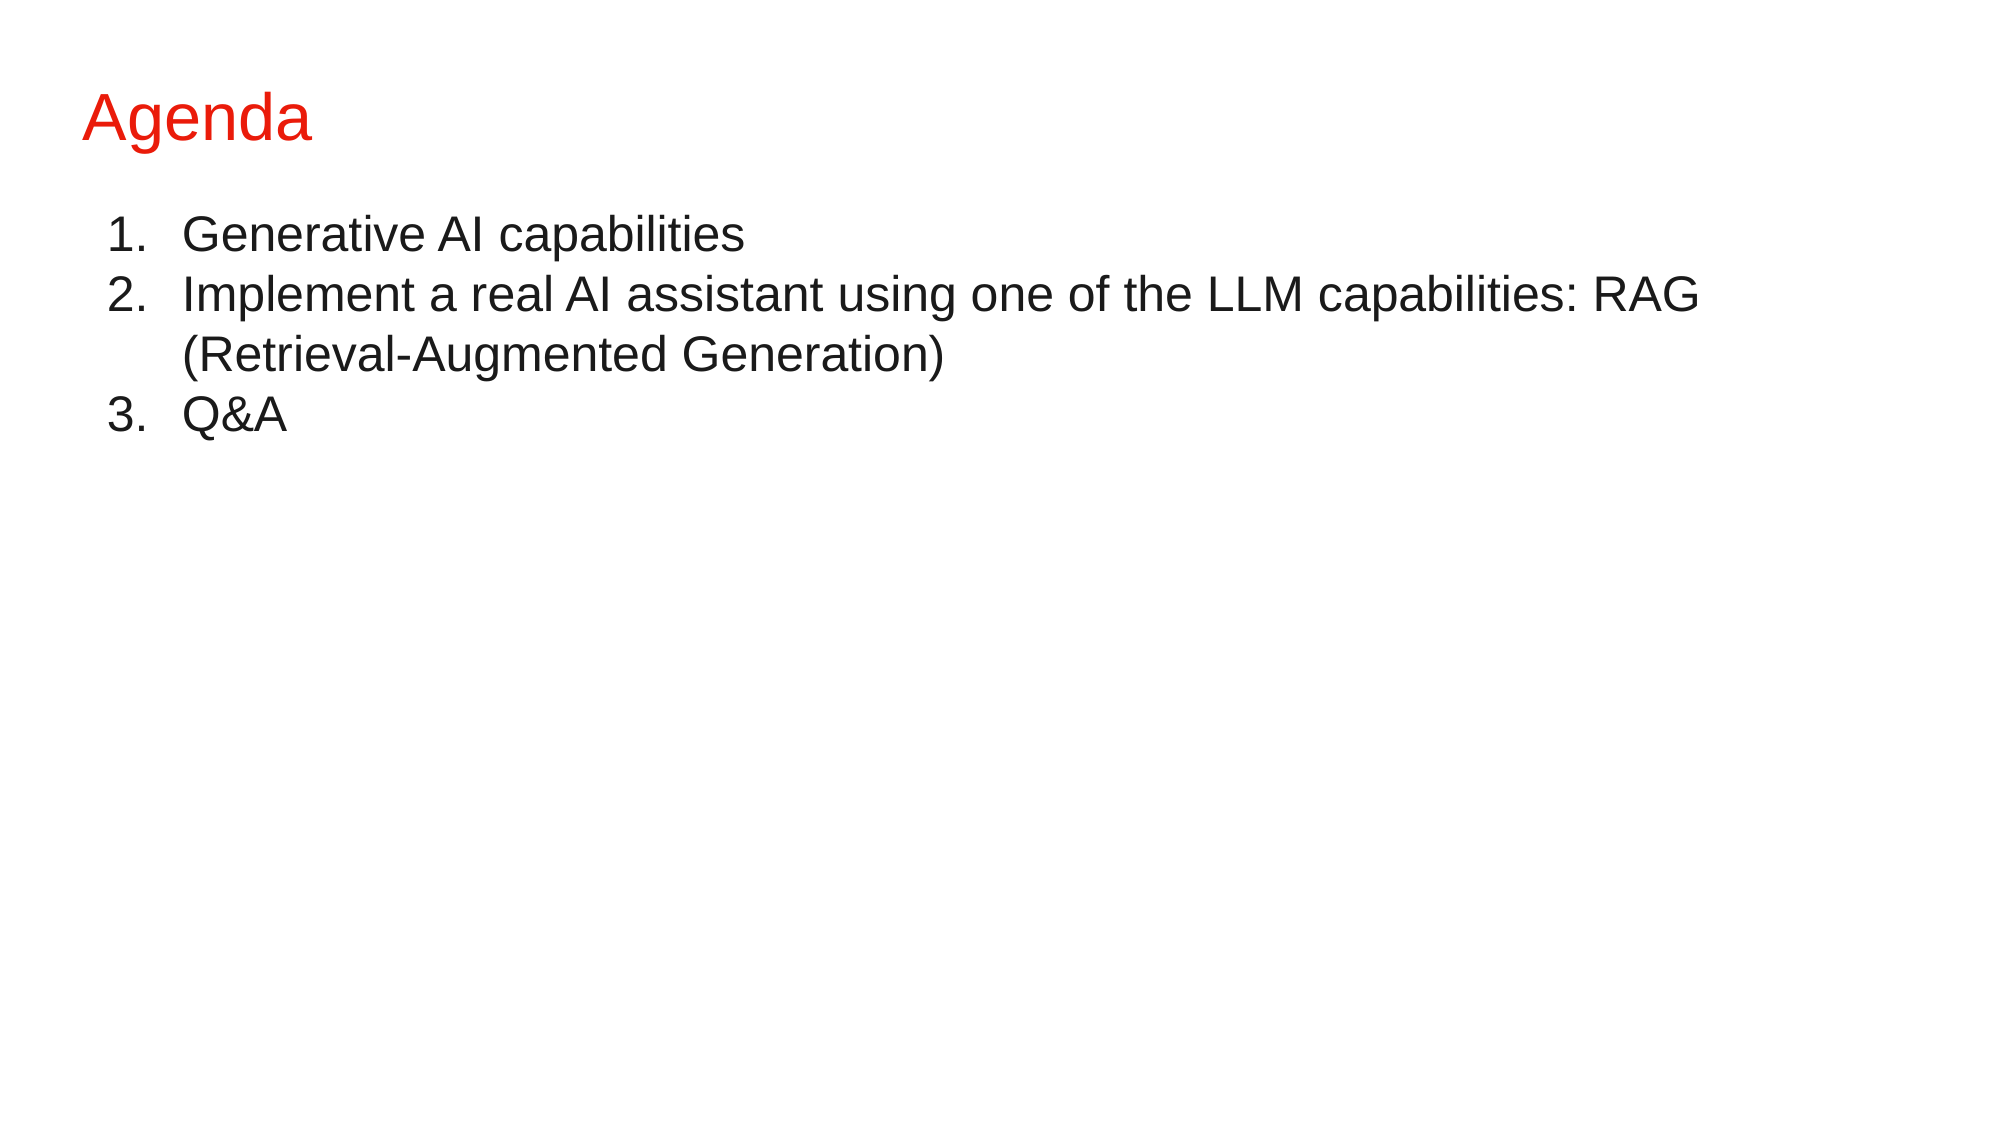

Generative AI capabilities
Implement a real AI assistant using one of the LLM capabilities: RAG (Retrieval-Augmented Generation)
Q&A

# Agenda